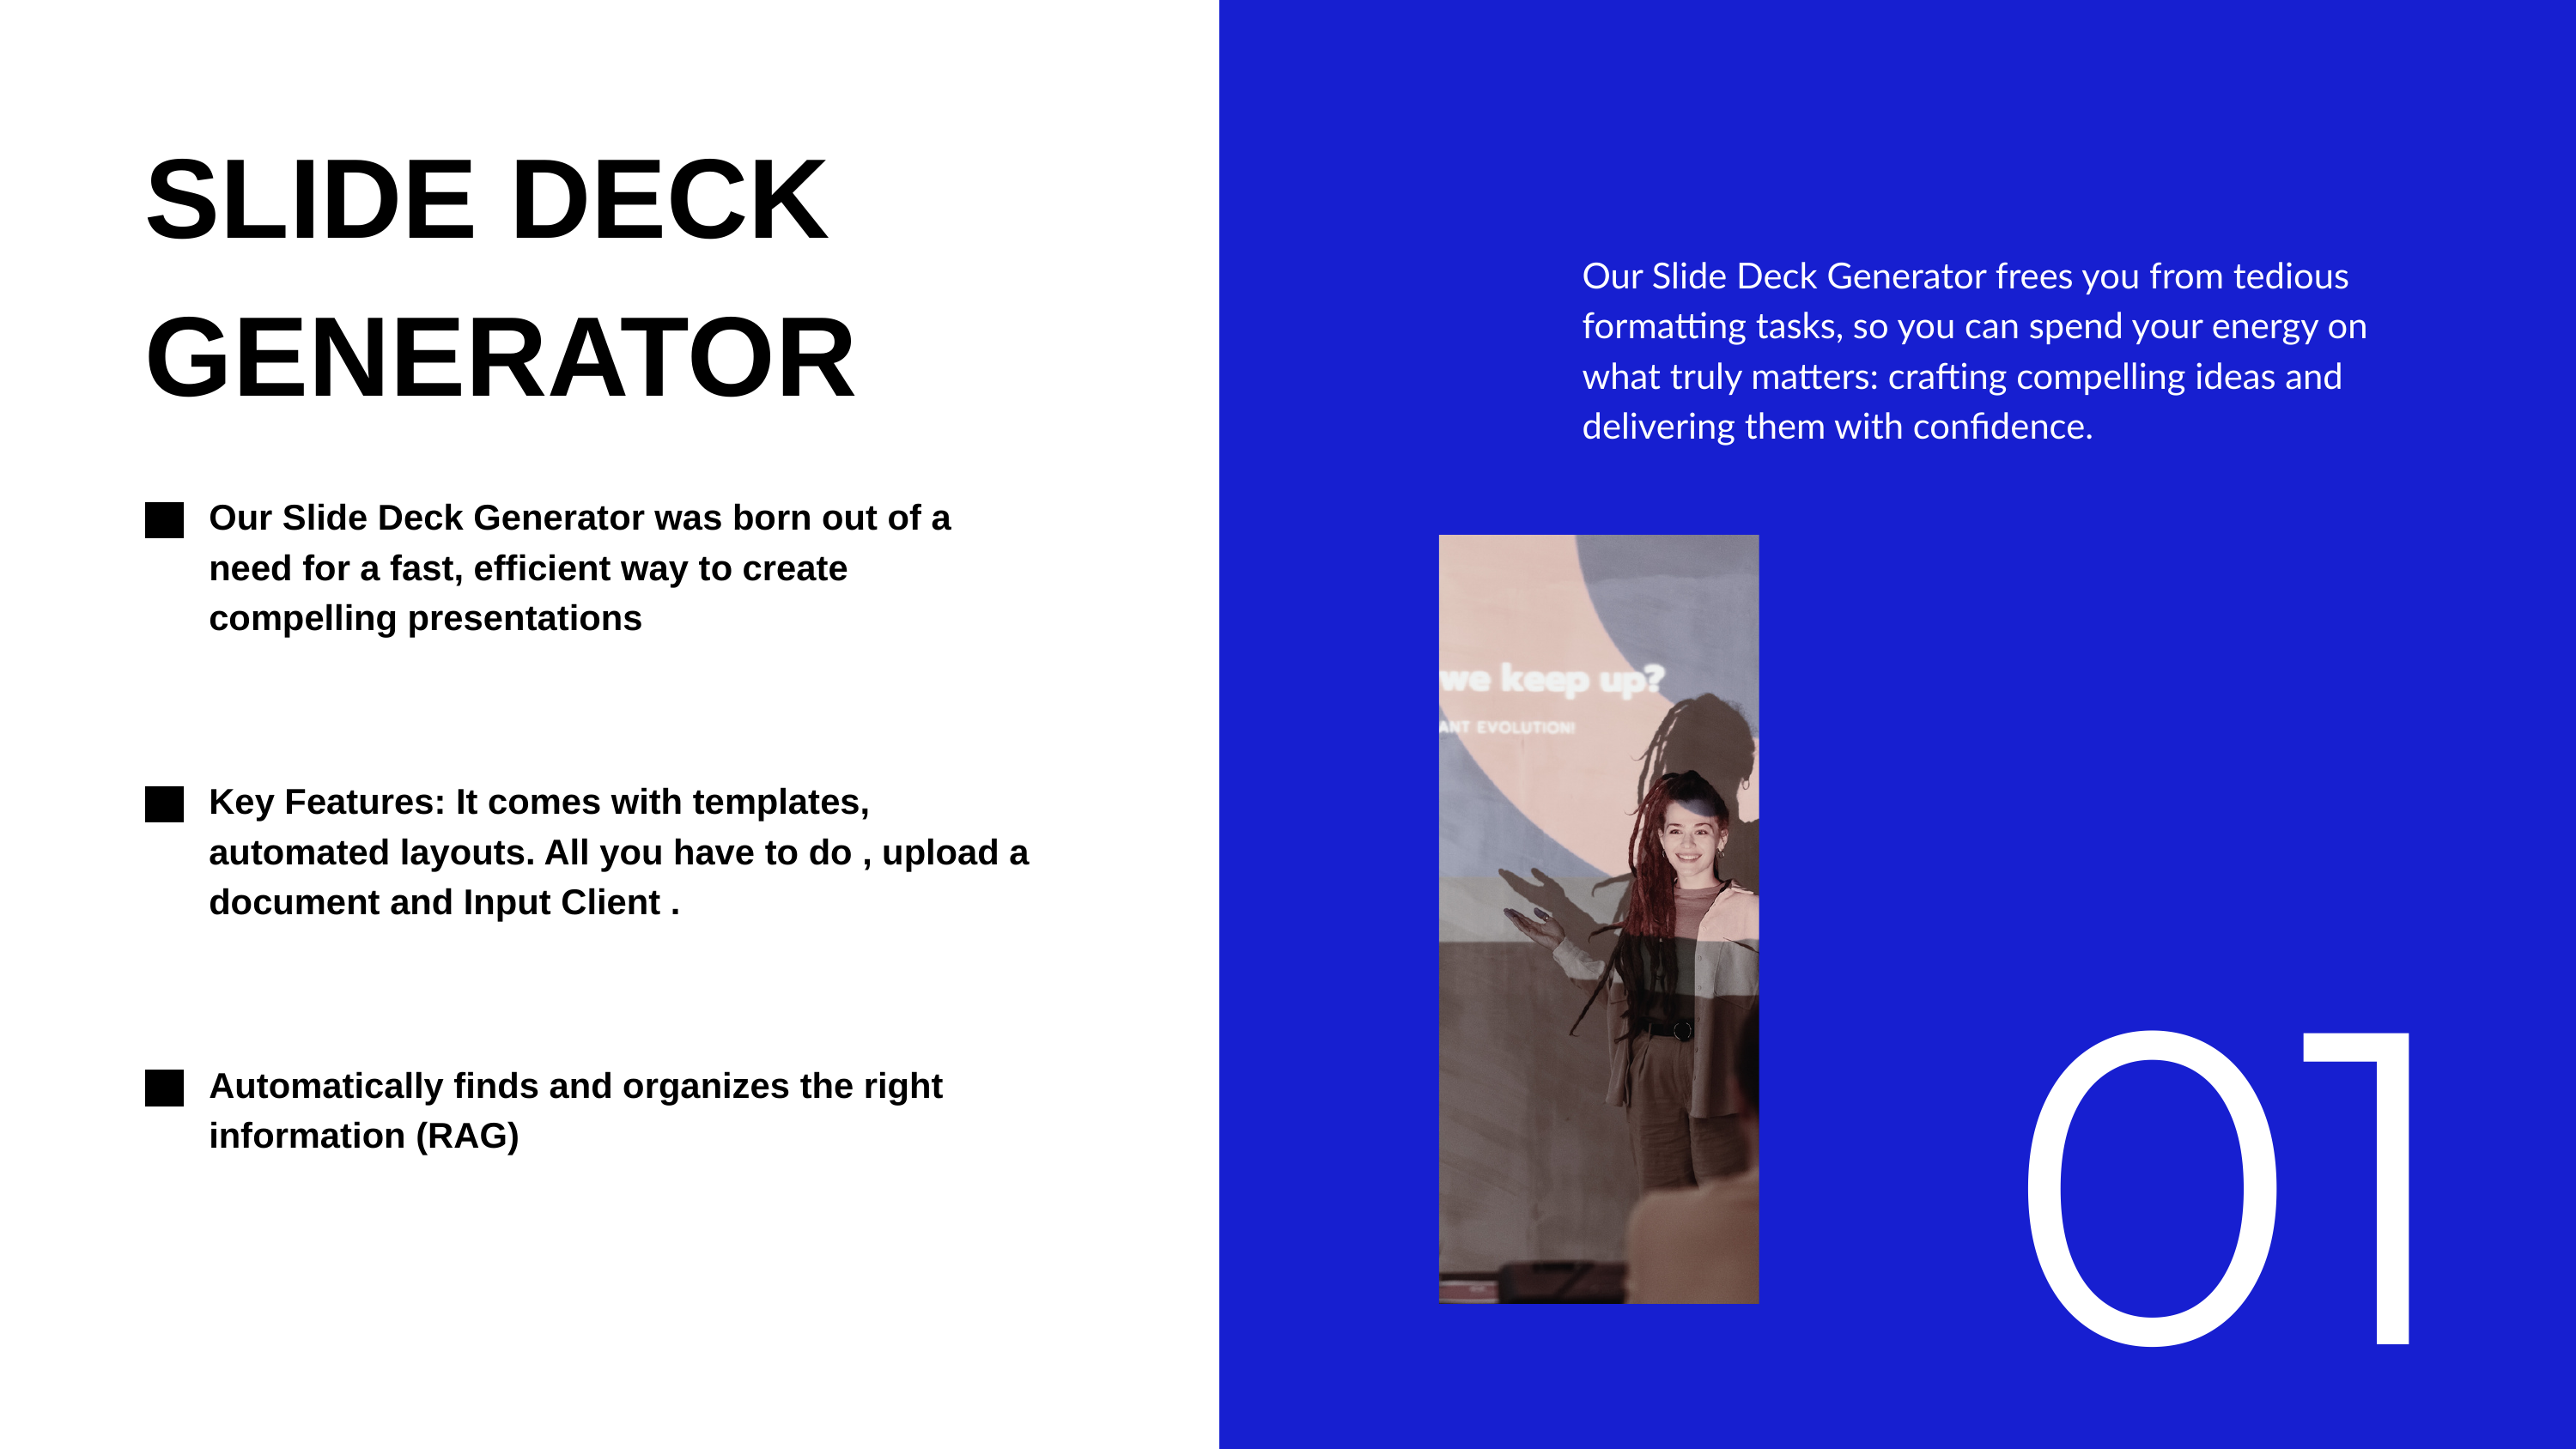

SLIDE DECK GENERATOR
Our Slide Deck Generator frees you from tedious formatting tasks, so you can spend your energy on what truly matters: crafting compelling ideas and delivering them with confidence.
Our Slide Deck Generator was born out of a need for a fast, efficient way to create compelling presentations

Key Features: It comes with templates, automated layouts. All you have to do , upload a document and Input Client .

01
Automatically finds and organizes the right information (RAG)